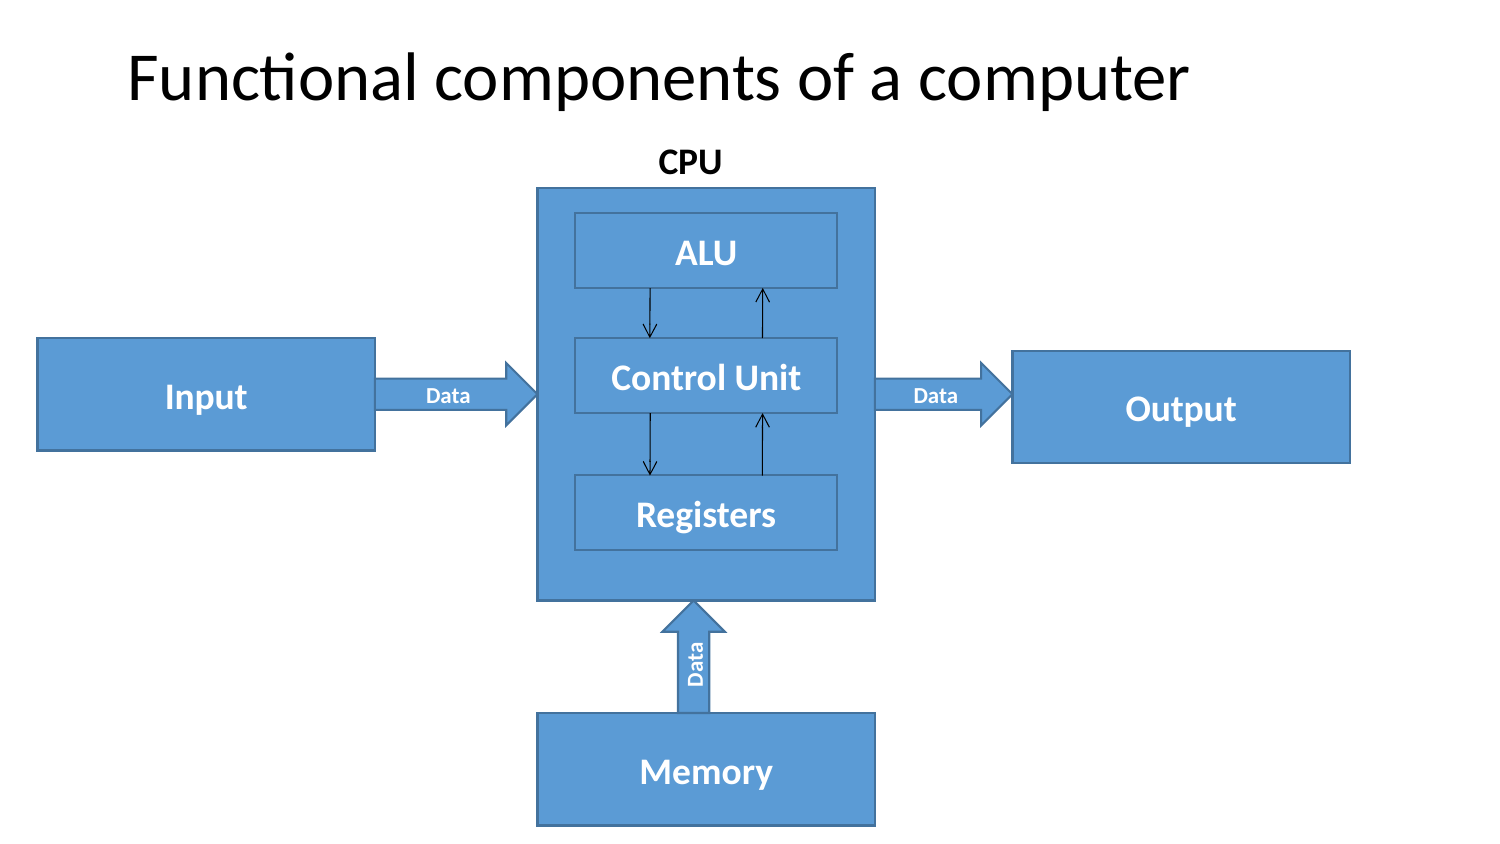

# Functional components of a computer
CPU

ALU
Input
Control Unit
Output
Data
Data
Registers
Data
Memory